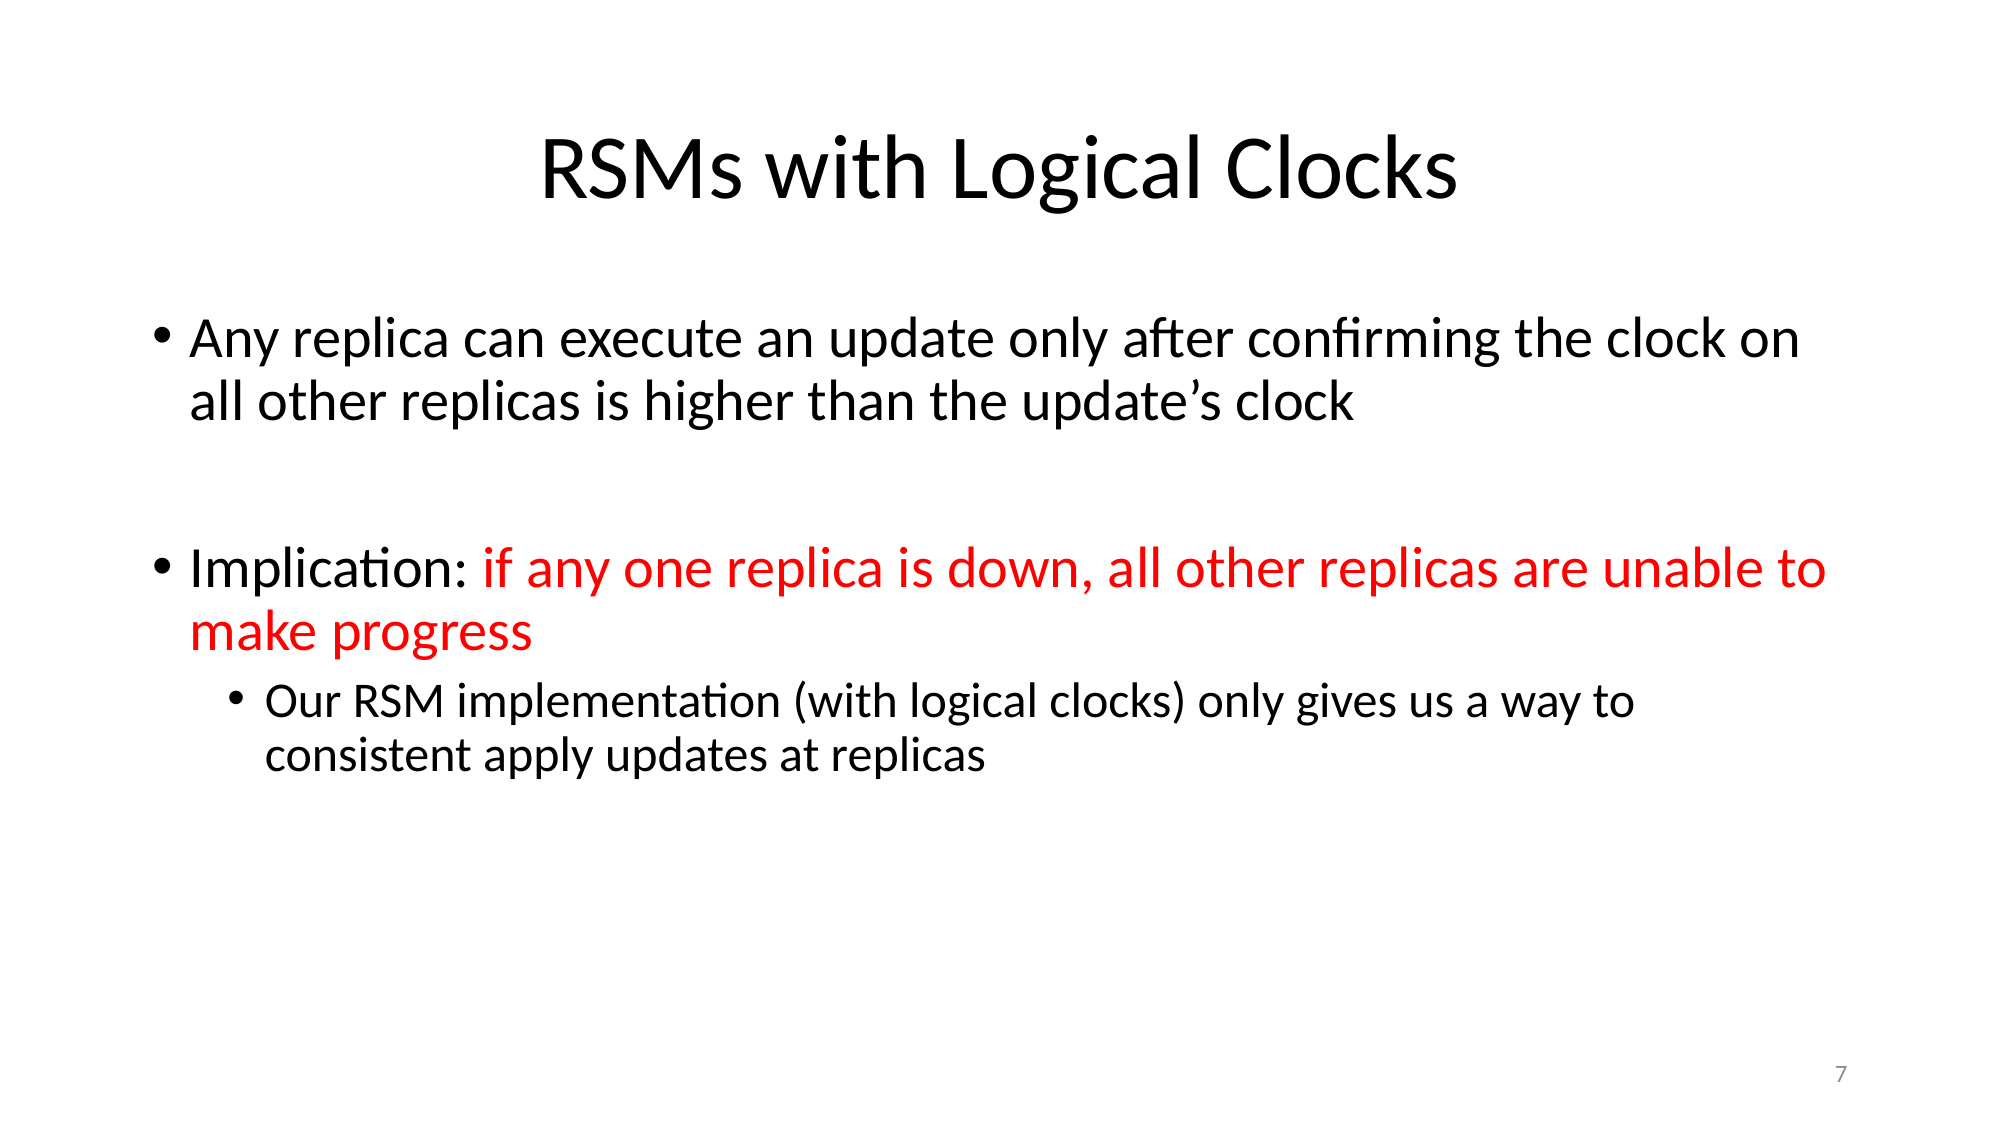

# RSMs with Logical Clocks
Any replica can execute an update only after confirming the clock on all other replicas is higher than the update’s clock

Implication: if any one replica is down, all other replicas are unable to make progress
Our RSM implementation (with logical clocks) only gives us a way to consistent apply updates at replicas
7